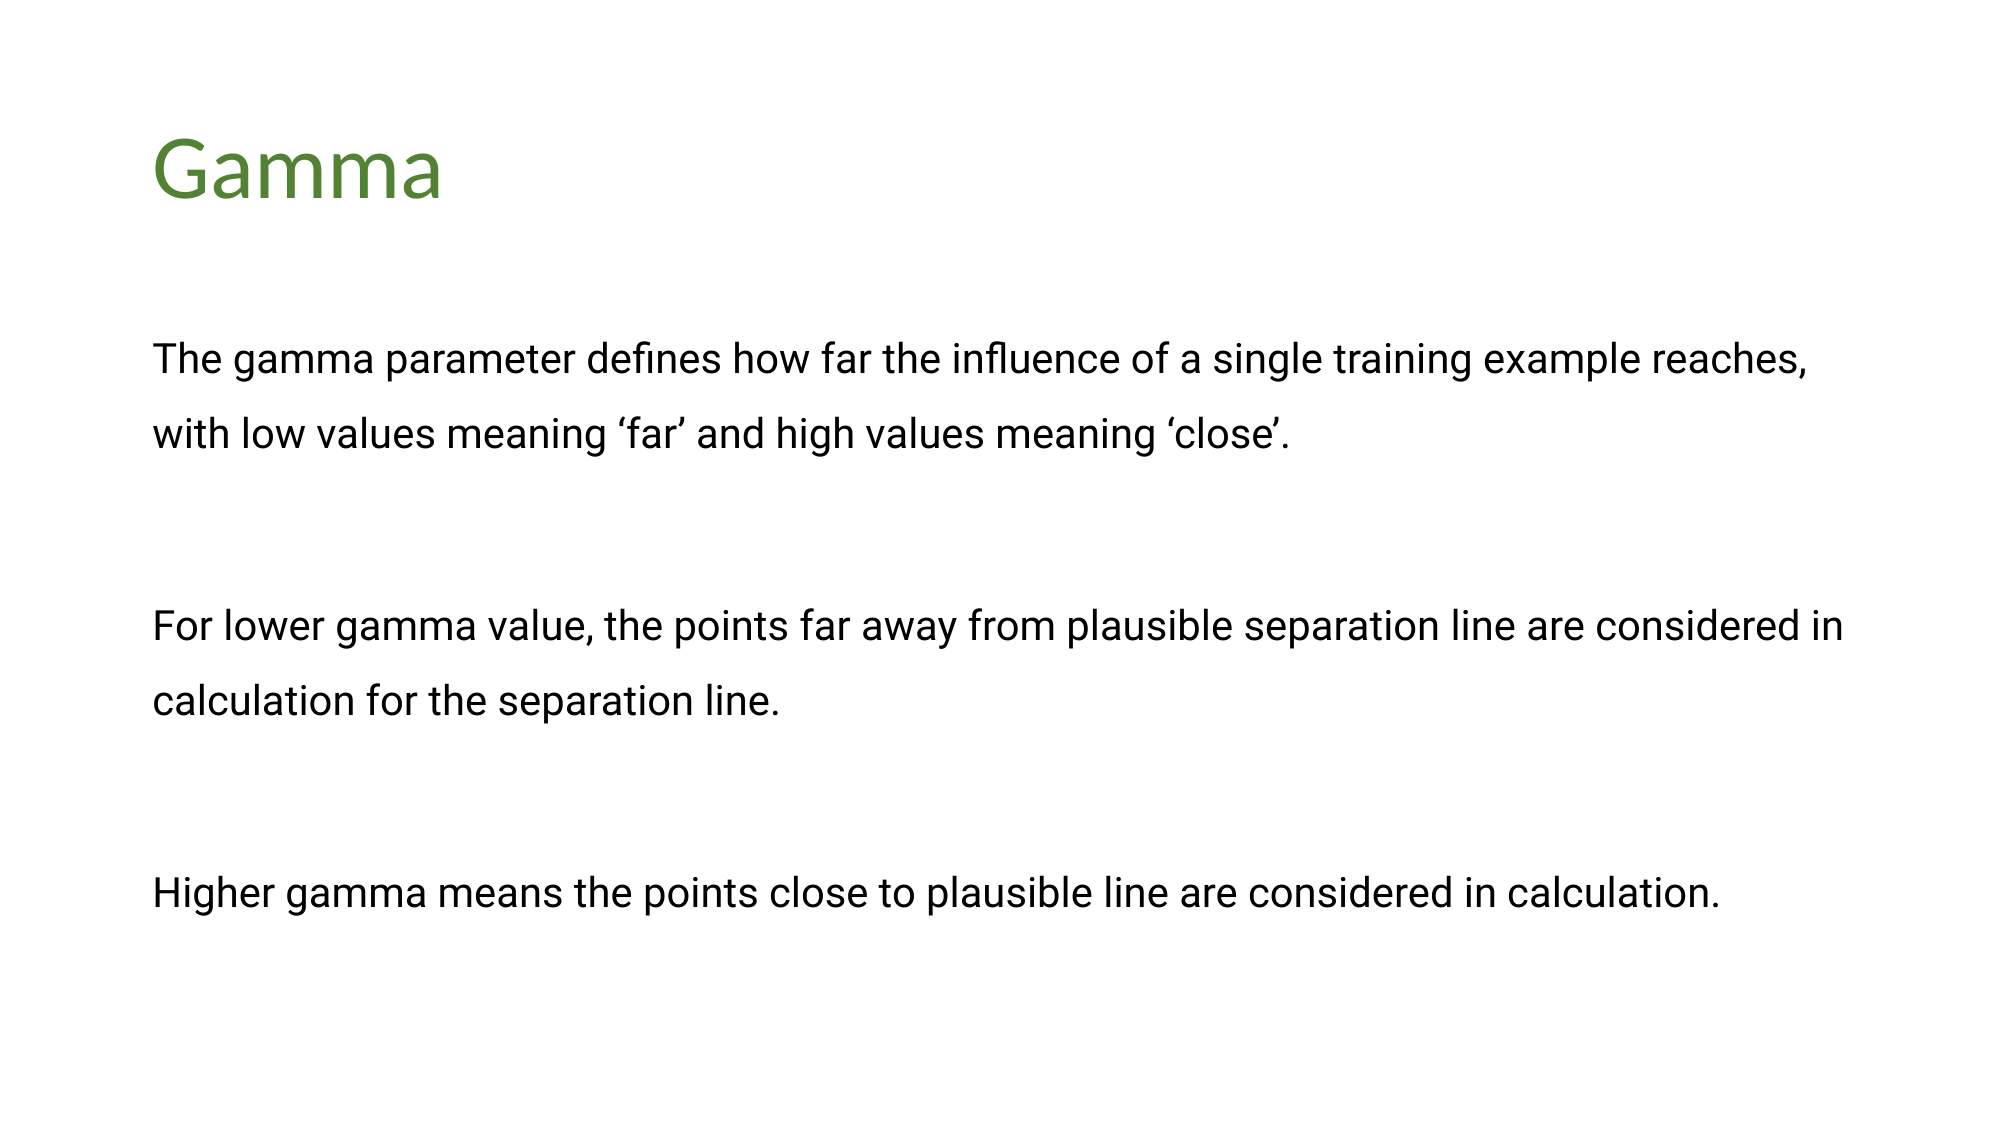

# Gamma
The gamma parameter defines how far the influence of a single training example reaches, with low values meaning ‘far’ and high values meaning ‘close’.

For lower gamma value, the points far away from plausible separation line are considered in calculation for the separation line.

Higher gamma means the points close to plausible line are considered in calculation.